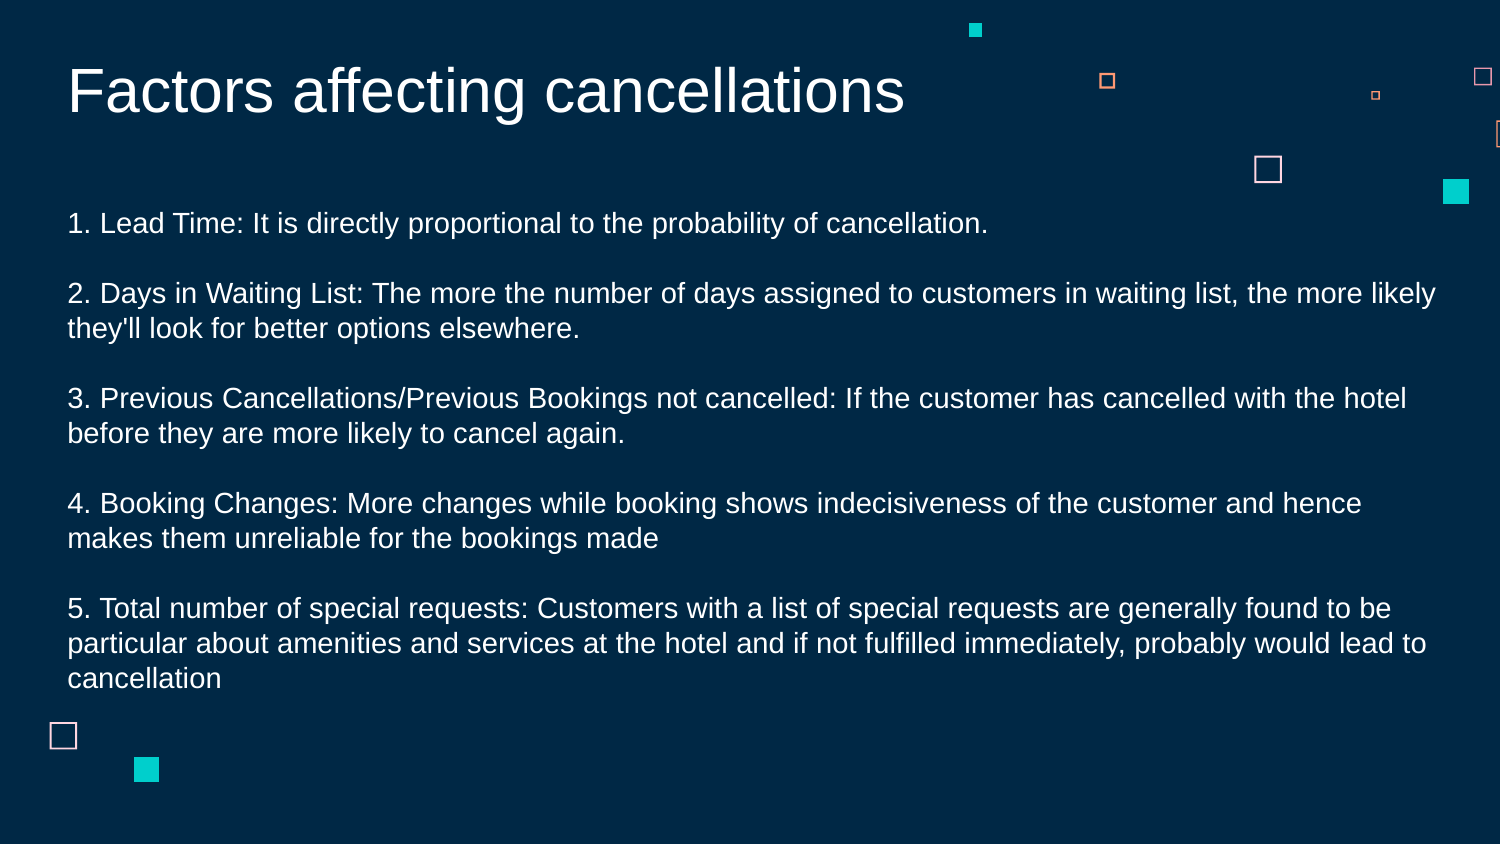

Factors affecting cancellations
1. Lead Time: It is directly proportional to the probability of cancellation.
2. Days in Waiting List: The more the number of days assigned to customers in waiting list, the more likely they'll look for better options elsewhere.
3. Previous Cancellations/Previous Bookings not cancelled: If the customer has cancelled with the hotel before they are more likely to cancel again.
4. Booking Changes: More changes while booking shows indecisiveness of the customer and hence makes them unreliable for the bookings made
5. Total number of special requests: Customers with a list of special requests are generally found to be particular about amenities and services at the hotel and if not fulfilled immediately, probably would lead to cancellation